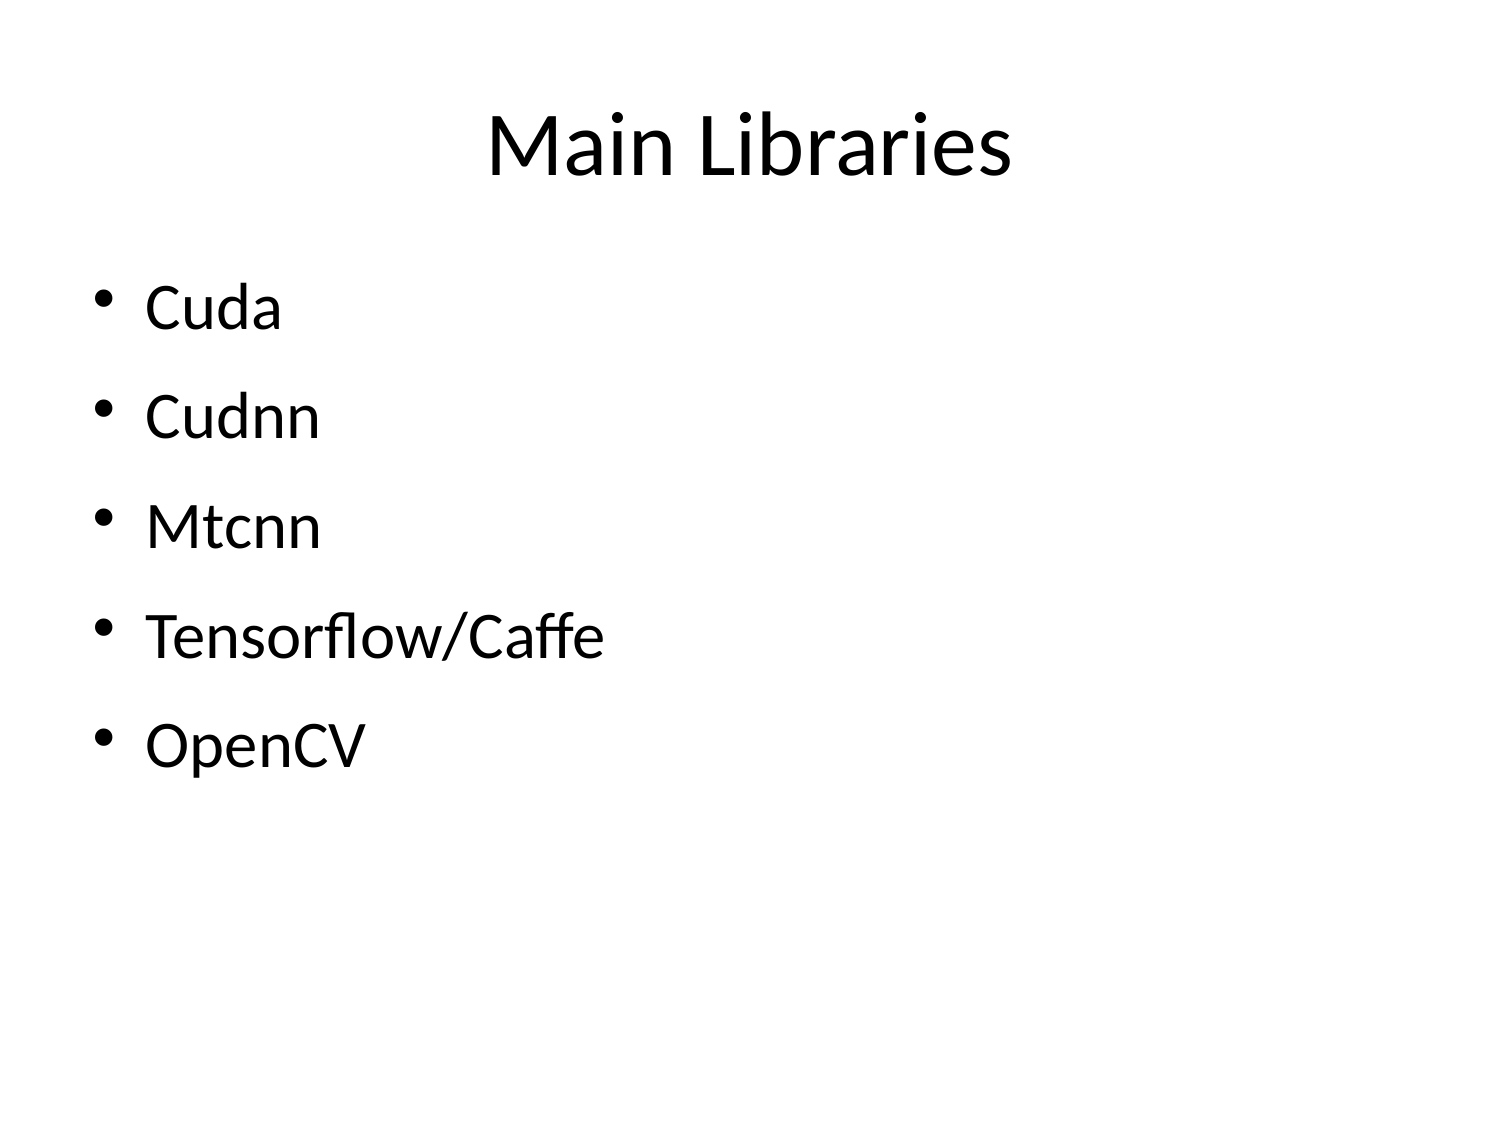

Main Libraries
Cuda
Cudnn
Mtcnn
Tensorflow/Caffe
OpenCV